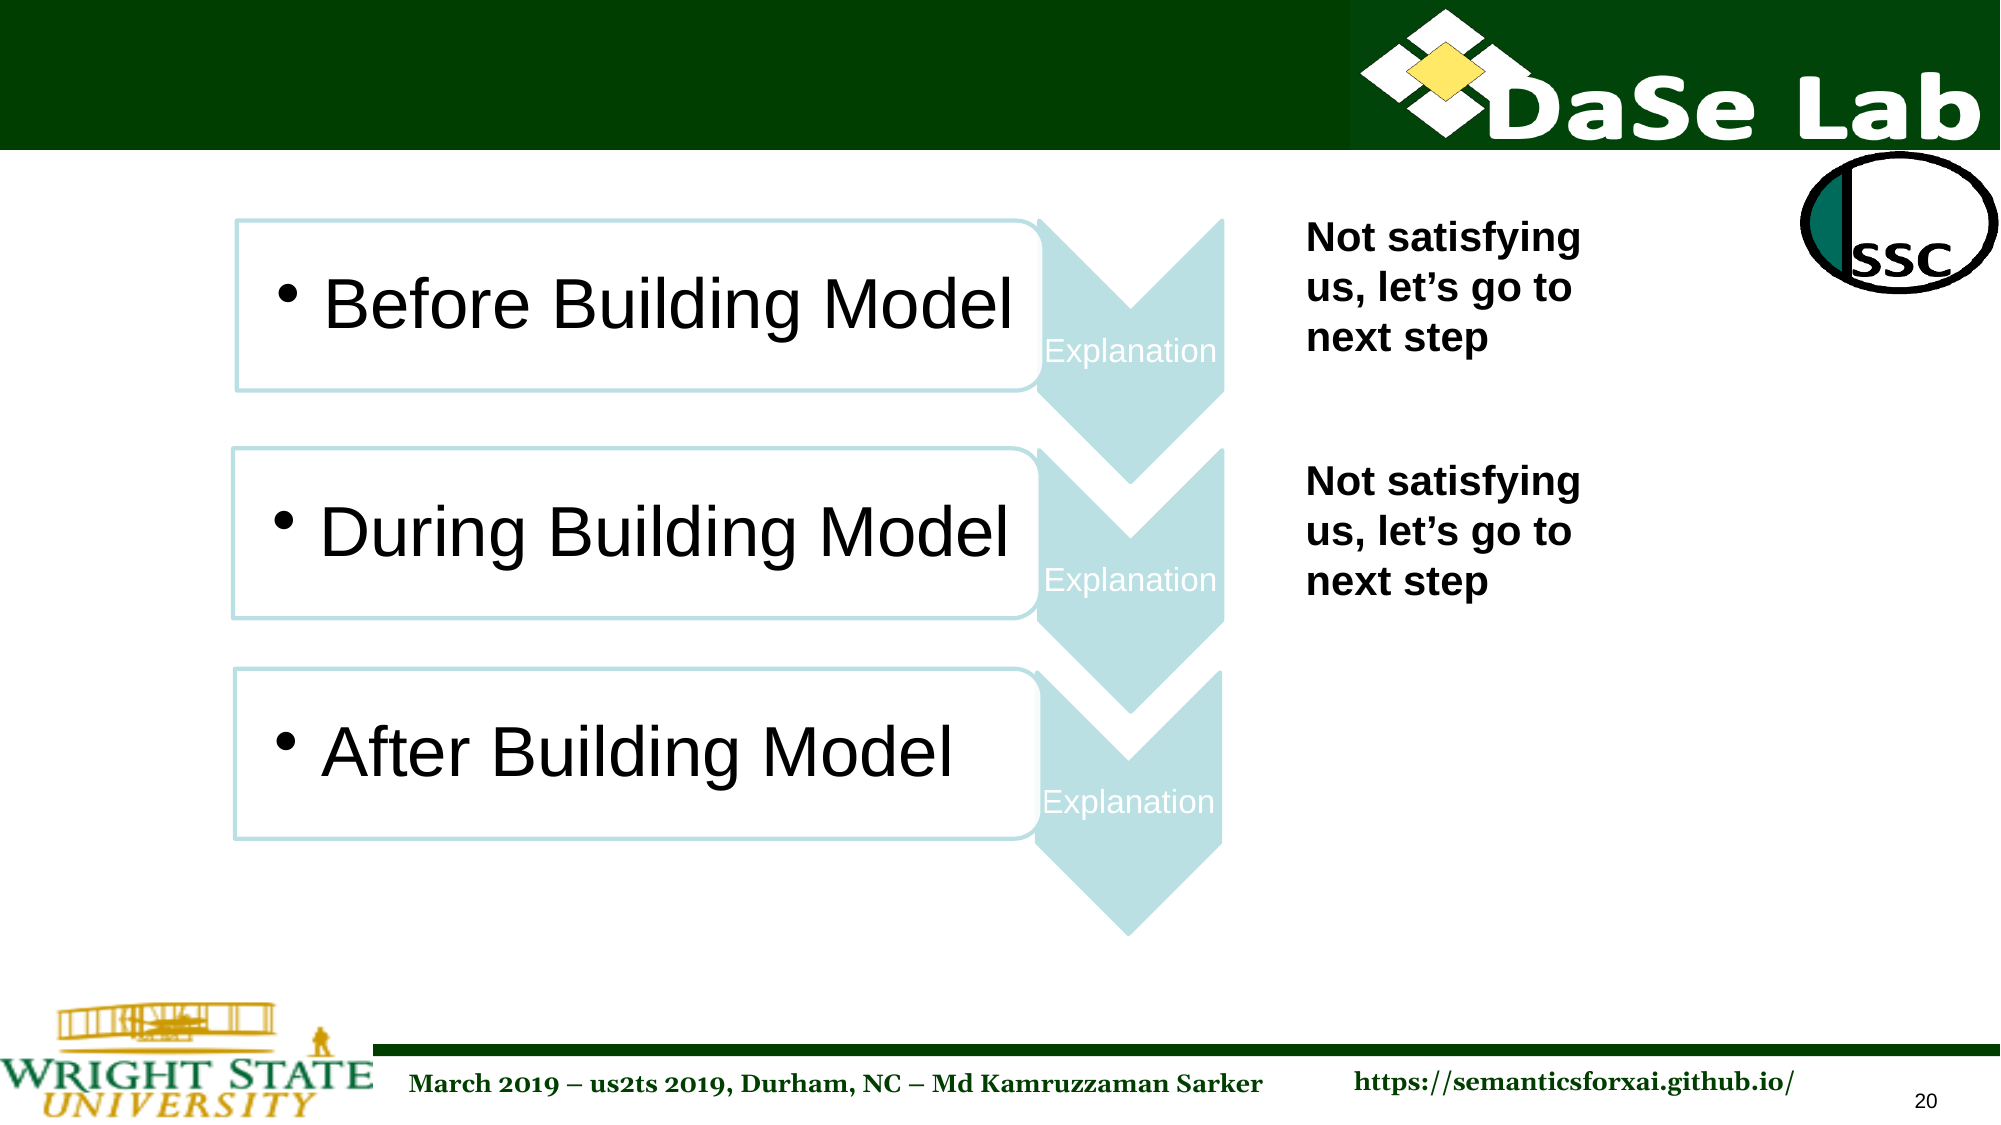

#
Not satisfying us, let’s go to next step
Explanation
Before Building Model
Explanation
During Building Model
Explanation
After Building Model
Not satisfying us, let’s go to next step